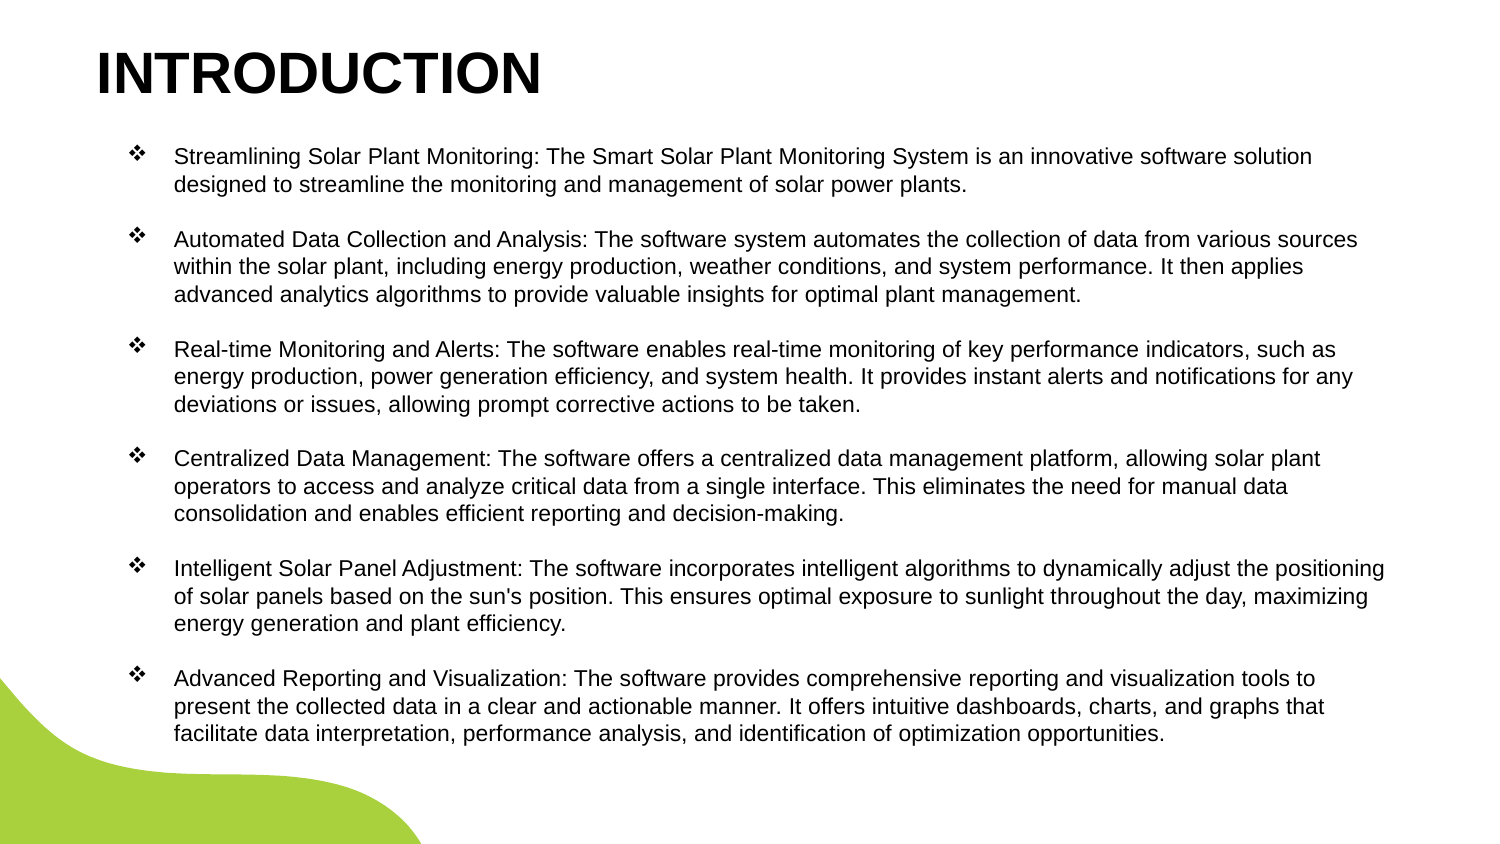

# INTRODUCTION
Streamlining Solar Plant Monitoring: The Smart Solar Plant Monitoring System is an innovative software solution designed to streamline the monitoring and management of solar power plants.

Automated Data Collection and Analysis: The software system automates the collection of data from various sources within the solar plant, including energy production, weather conditions, and system performance. It then applies advanced analytics algorithms to provide valuable insights for optimal plant management.

Real-time Monitoring and Alerts: The software enables real-time monitoring of key performance indicators, such as energy production, power generation efficiency, and system health. It provides instant alerts and notifications for any deviations or issues, allowing prompt corrective actions to be taken.

Centralized Data Management: The software offers a centralized data management platform, allowing solar plant operators to access and analyze critical data from a single interface. This eliminates the need for manual data consolidation and enables efficient reporting and decision-making.
Intelligent Solar Panel Adjustment: The software incorporates intelligent algorithms to dynamically adjust the positioning of solar panels based on the sun's position. This ensures optimal exposure to sunlight throughout the day, maximizing energy generation and plant efficiency.

Advanced Reporting and Visualization: The software provides comprehensive reporting and visualization tools to present the collected data in a clear and actionable manner. It offers intuitive dashboards, charts, and graphs that facilitate data interpretation, performance analysis, and identification of optimization opportunities.